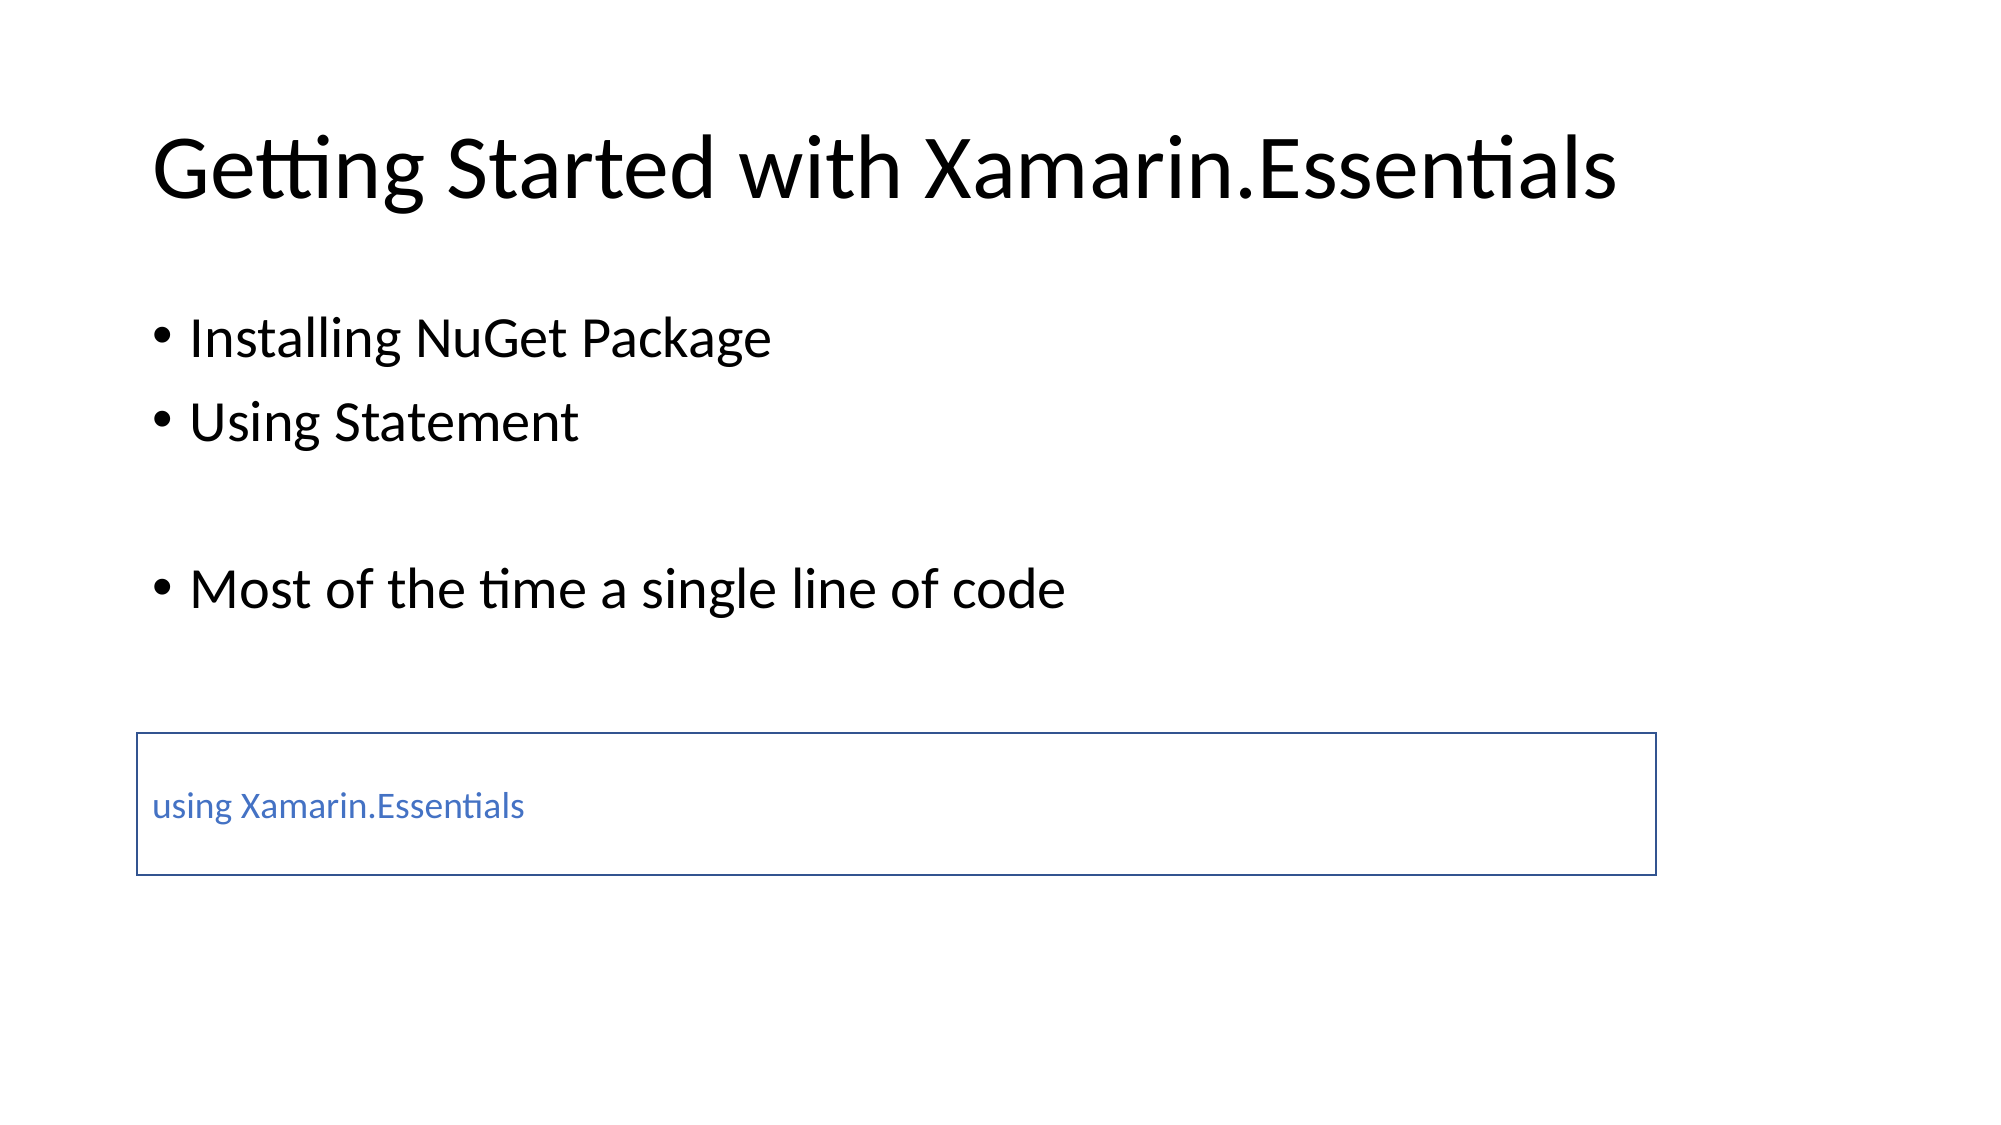

# Getting Started with Xamarin.Essentials
Installing NuGet Package
Using Statement

Most of the time a single line of code
using Xamarin.Essentials;